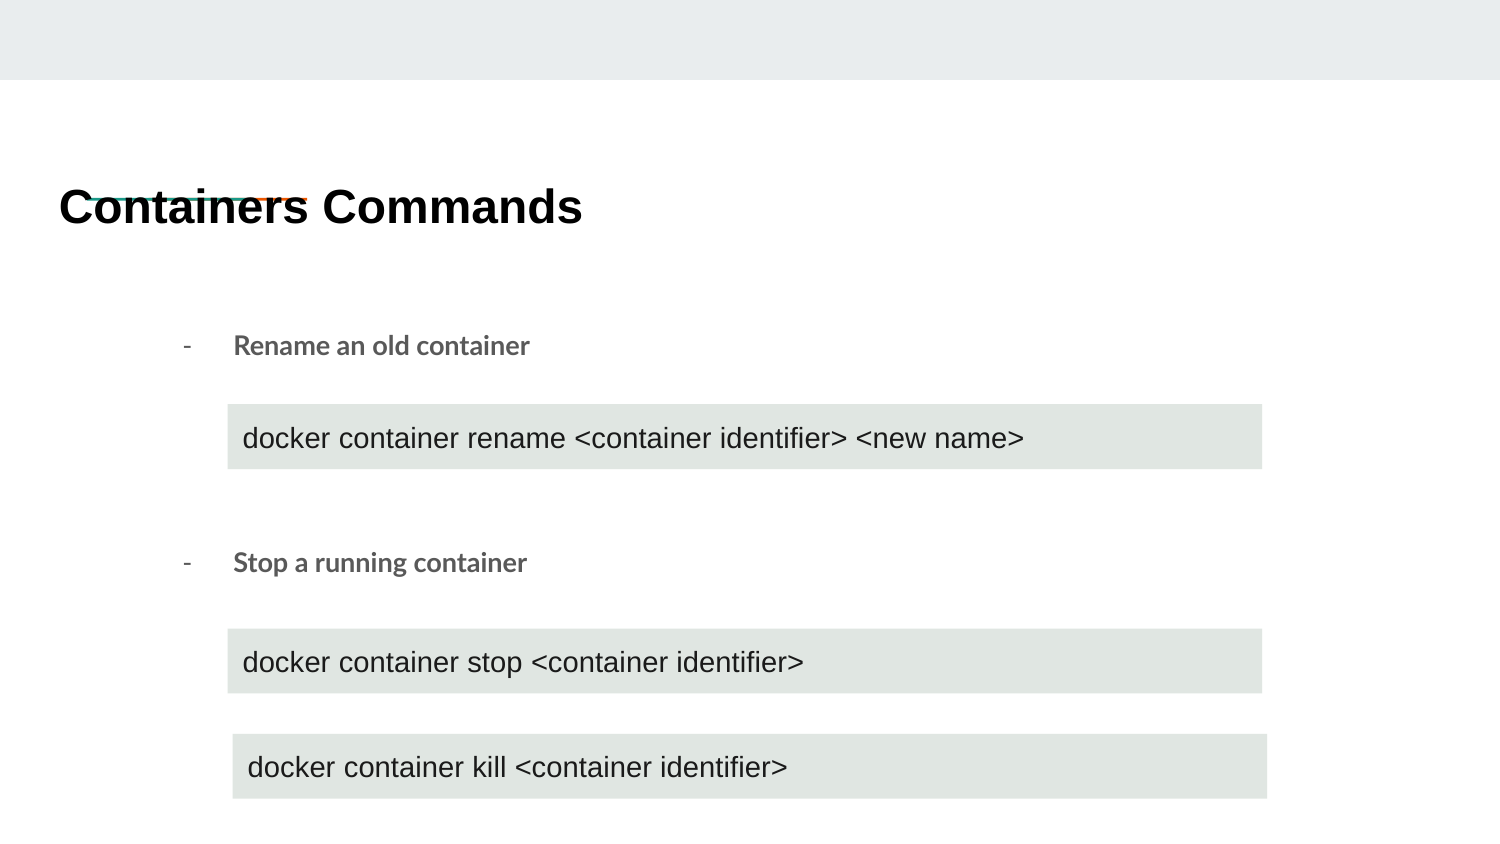

# Containers Commands

Rename an old container
docker container rename <container identifier> <new name>
Stop a running container
docker container stop <container identifier>
docker container kill <container identifier>